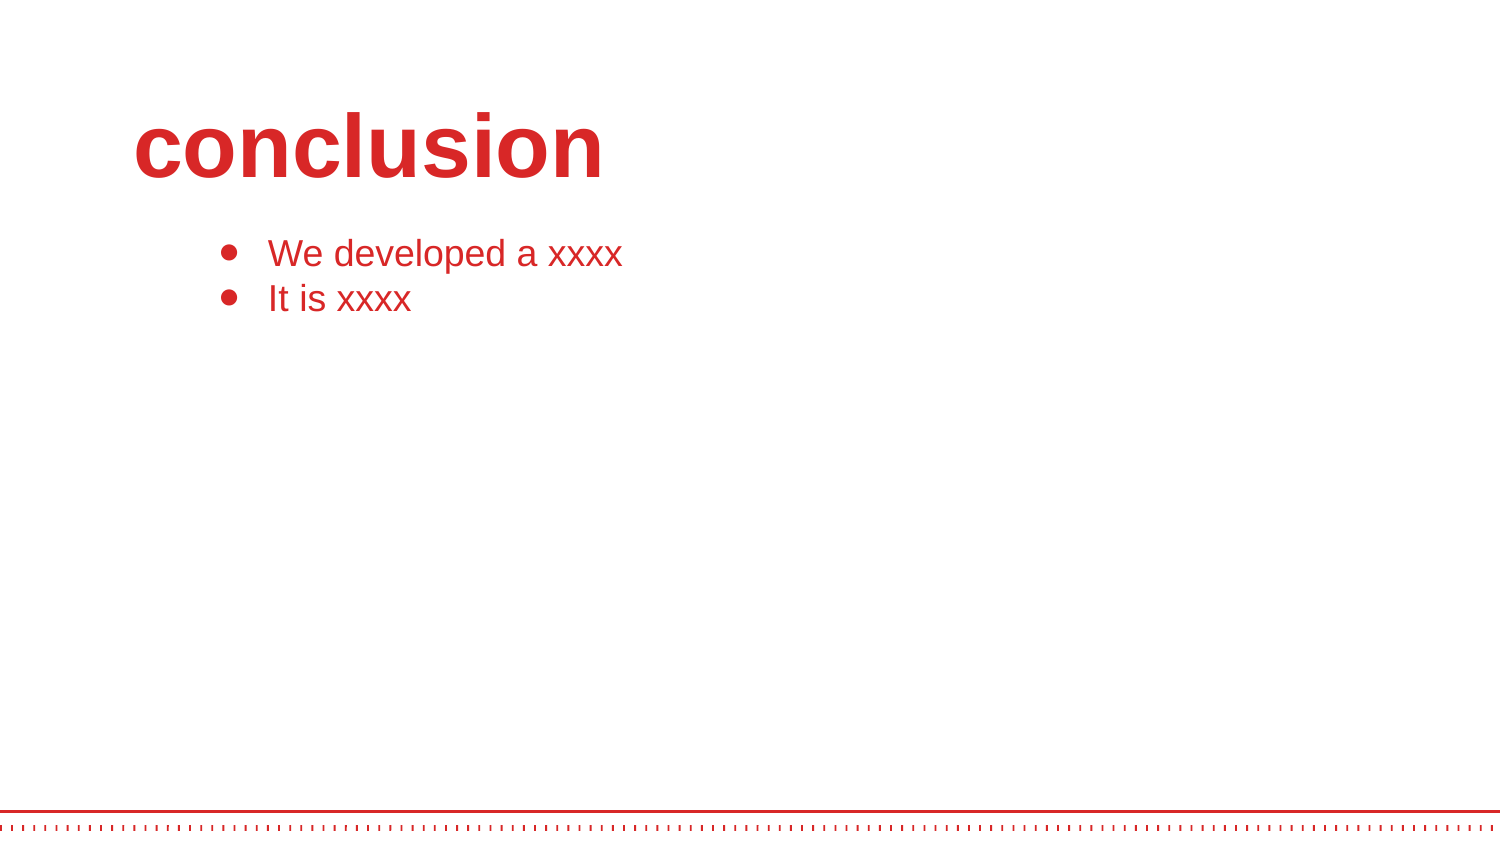

# conclusion
We developed a xxxx
It is xxxx